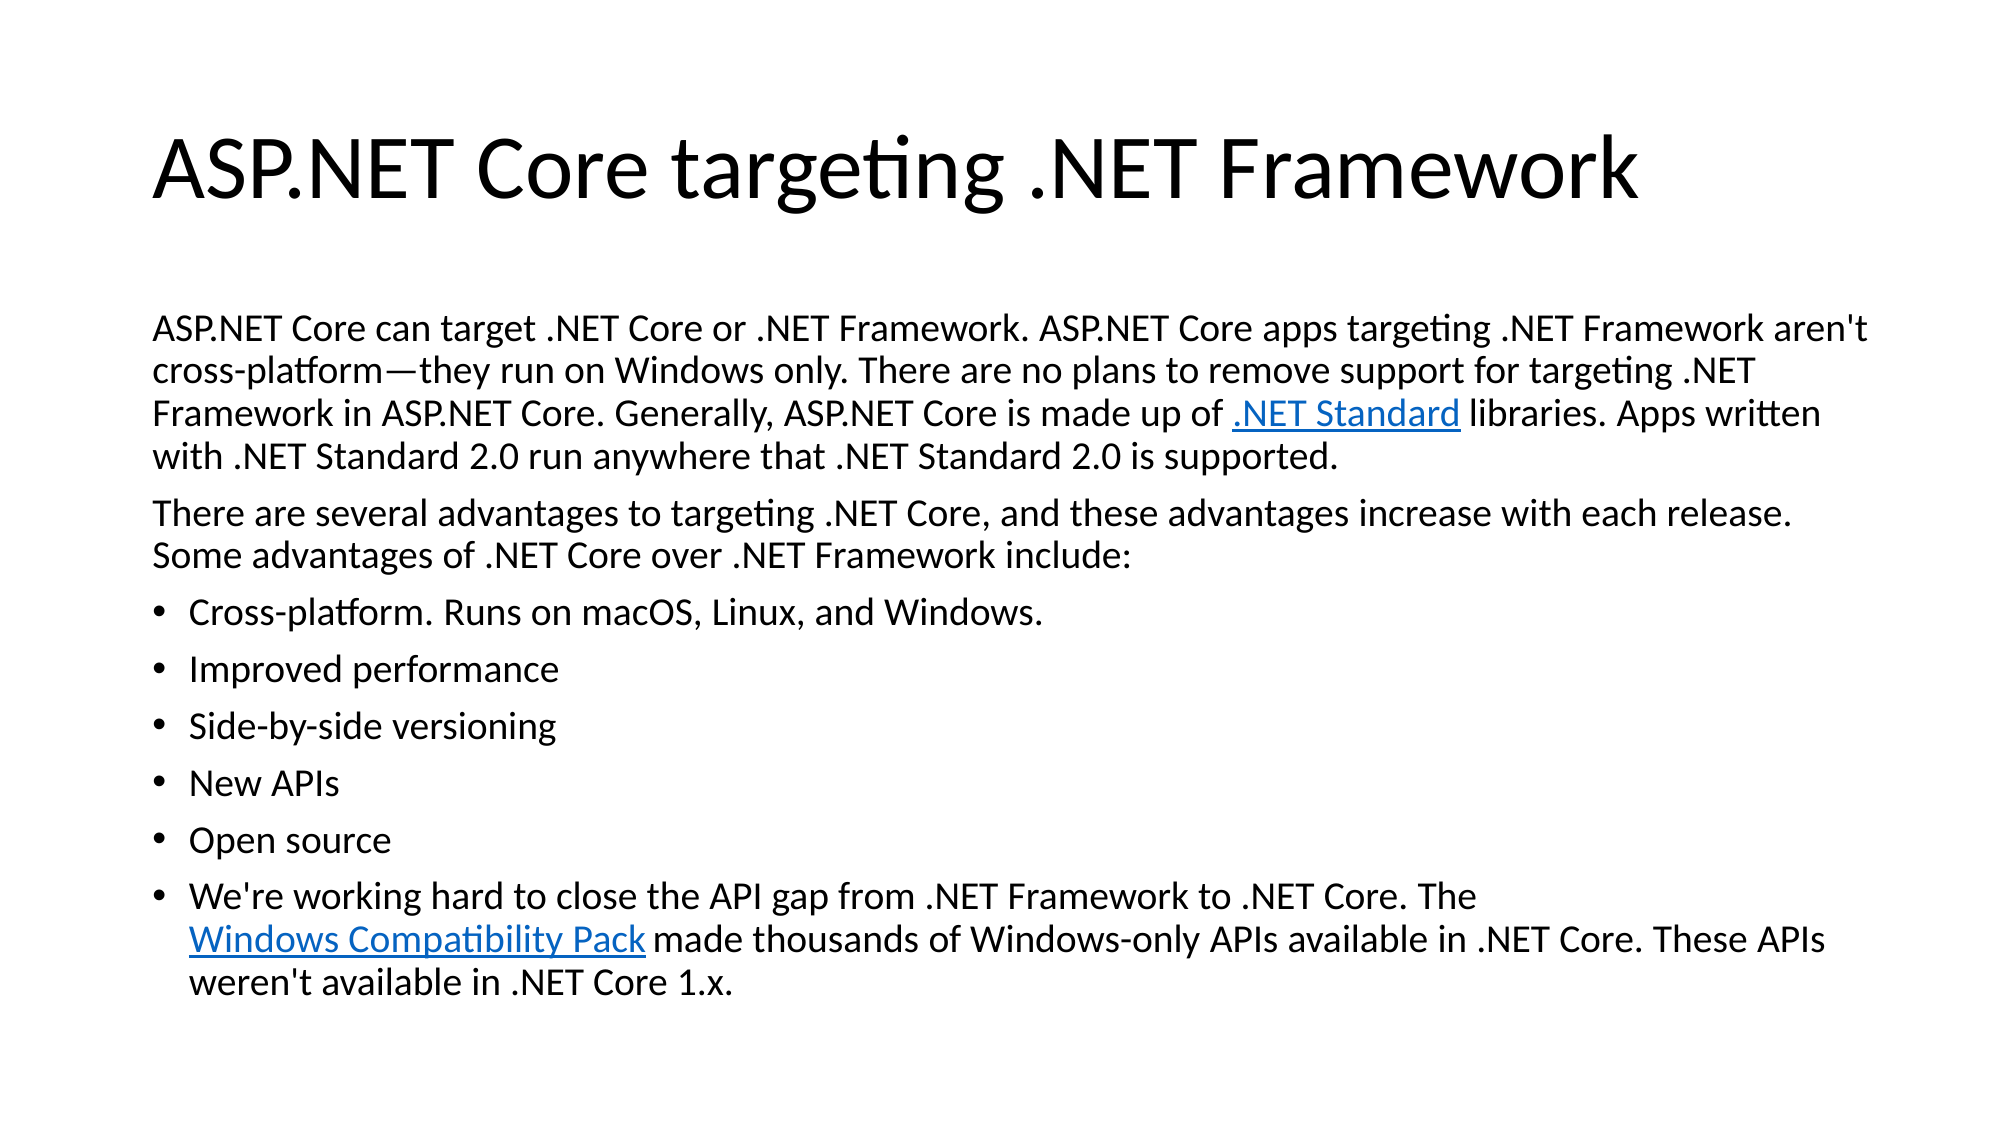

# ASP.NET Core targeting .NET Framework
ASP.NET Core can target .NET Core or .NET Framework. ASP.NET Core apps targeting .NET Framework aren't cross-platform—they run on Windows only. There are no plans to remove support for targeting .NET Framework in ASP.NET Core. Generally, ASP.NET Core is made up of .NET Standard libraries. Apps written with .NET Standard 2.0 run anywhere that .NET Standard 2.0 is supported.
There are several advantages to targeting .NET Core, and these advantages increase with each release. Some advantages of .NET Core over .NET Framework include:
Cross-platform. Runs on macOS, Linux, and Windows.
Improved performance
Side-by-side versioning
New APIs
Open source
We're working hard to close the API gap from .NET Framework to .NET Core. The Windows Compatibility Pack made thousands of Windows-only APIs available in .NET Core. These APIs weren't available in .NET Core 1.x.